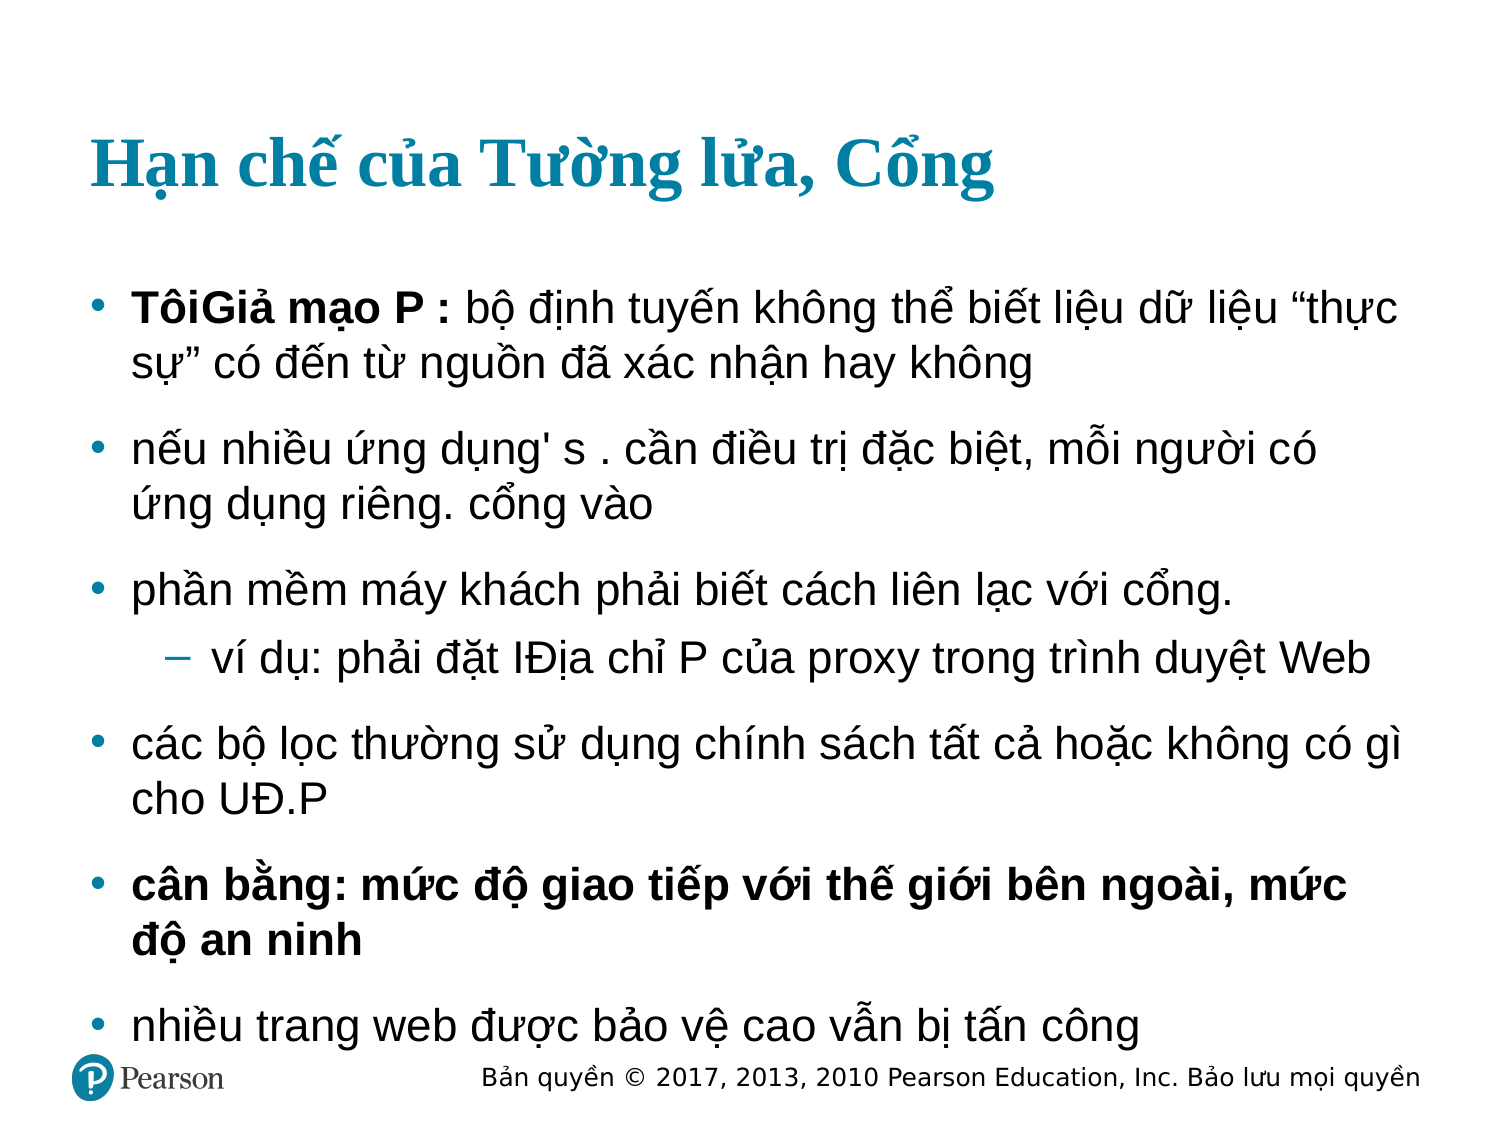

# Hạn chế của Tường lửa, Cổng
Tôi Giả mạo P : bộ định tuyến không thể biết liệu dữ liệu “thực sự” có đến từ nguồn đã xác nhận hay không
nếu nhiều ứng dụng' s . cần điều trị đặc biệt, mỗi người có ứng dụng riêng. cổng vào
phần mềm máy khách phải biết cách liên lạc với cổng.
ví dụ: phải đặt I Địa chỉ P của proxy trong trình duyệt Web
các bộ lọc thường sử dụng chính sách tất cả hoặc không có gì cho U Đ. P
cân bằng: mức độ giao tiếp với thế giới bên ngoài, mức độ an ninh
nhiều trang web được bảo vệ cao vẫn bị tấn công